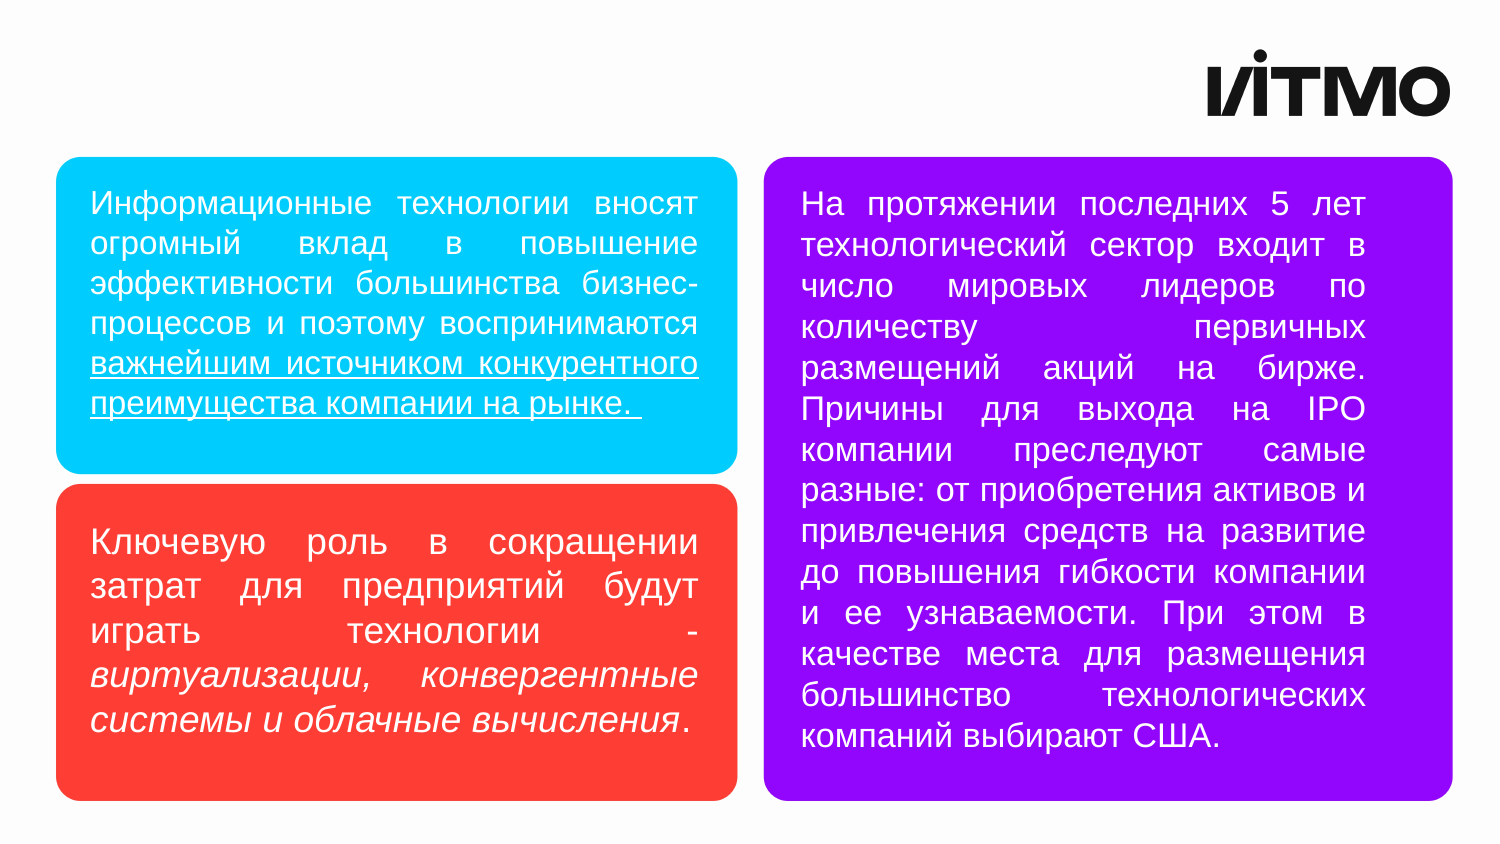

Информационные технологии вносят огромный вклад в повышение эффективности большинства бизнес-процессов и поэтому воспринимаются важнейшим источником конкурентного преимущества компании на рынке.
На протяжении последних 5 лет технологический сектор входит в число мировых лидеров по количеству первичных размещений акций на бирже. Причины для выхода на IPO компании преследуют самые разные: от приобретения активов и привлечения средств на развитие до повышения гибкости компании и ее узнаваемости. При этом в качестве места для размещения большинство технологических компаний выбирают США.
Ключевую роль в сокращении затрат для предприятий будут играть технологии - виртуализации, конвергентные системы и облачные вычисления.